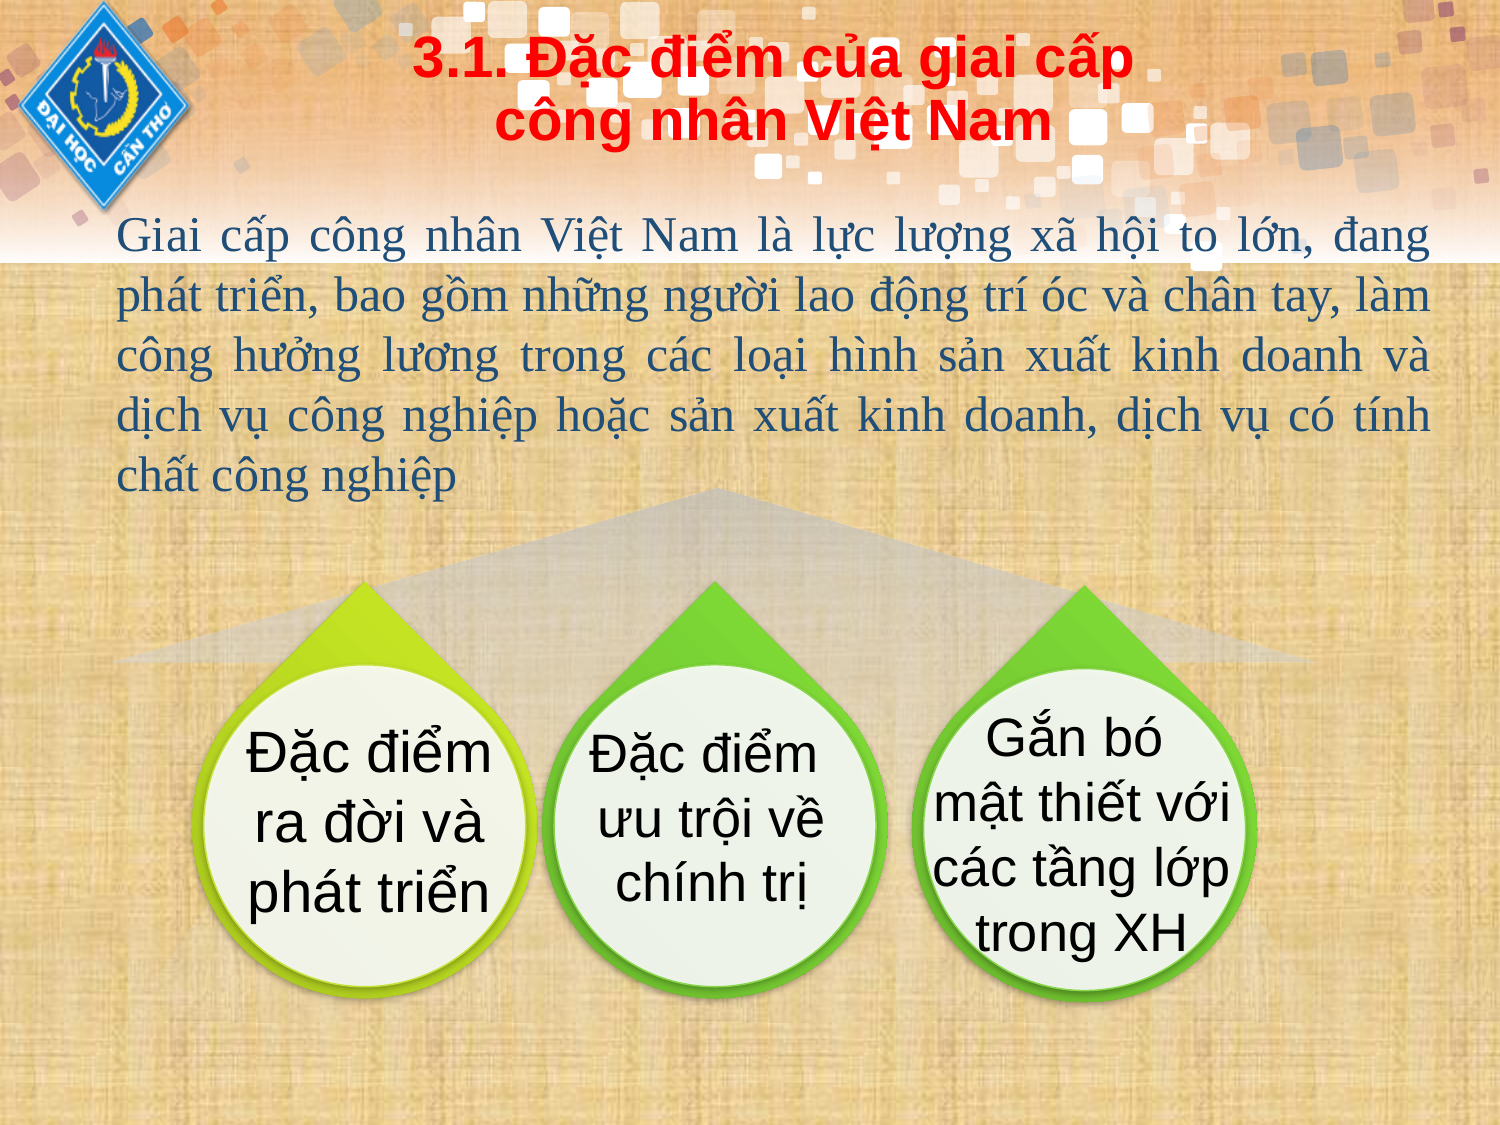

# 3.1. Đặc điểm của giai cấp công nhân Việt Nam

Giai cấp công nhân Việt Nam là lực lượng xã hội to lớn, đang phát triển, bao gồm những người lao động trí óc và chân tay, làm công hưởng lương trong các loại hình sản xuất kinh doanh và dịch vụ công nghiệp hoặc sản xuất kinh doanh, dịch vụ có tính chất công nghiệp

Đặc điểm ra đời và phát triển

Đặc điểm
ưu trội về chính trị

Gắn bó
mật thiết với các tầng lớp trong XH